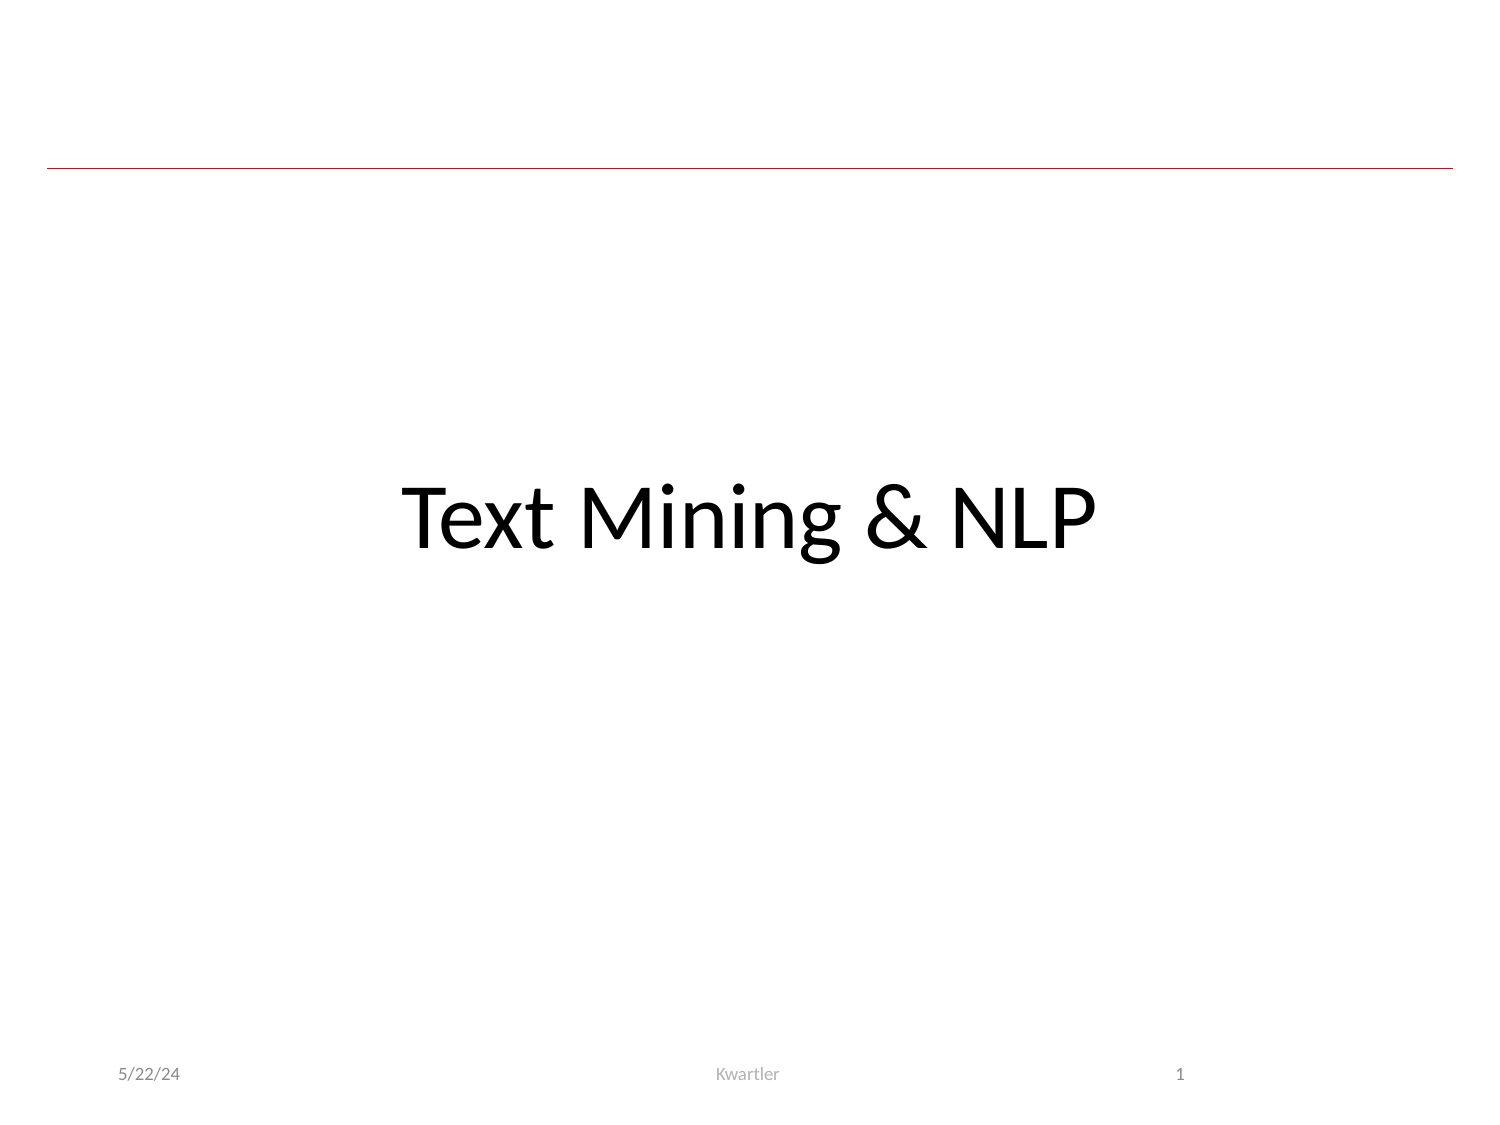

# Text Mining & NLP
5/22/24
Kwartler
1